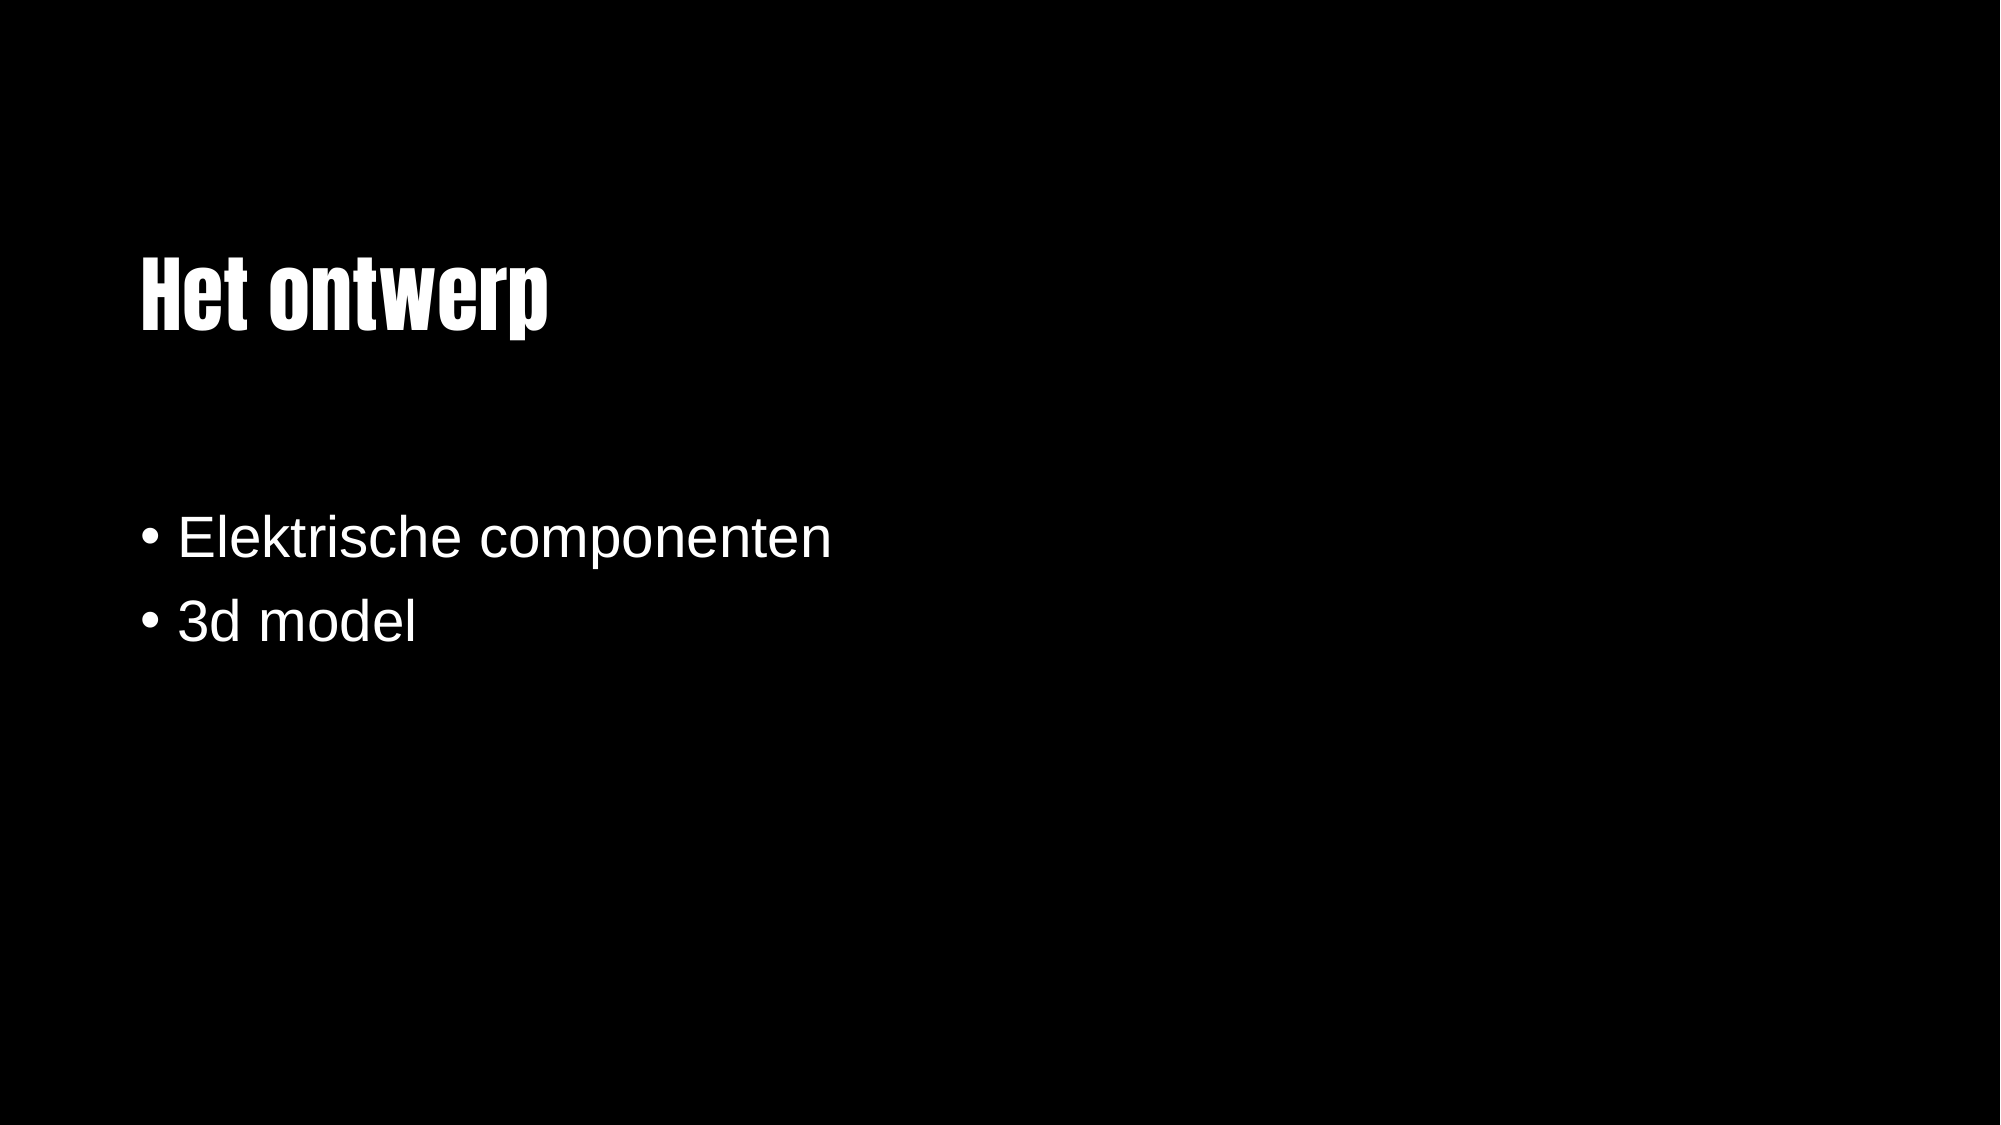

# Het ontwerp
Elektrische componenten
3d model